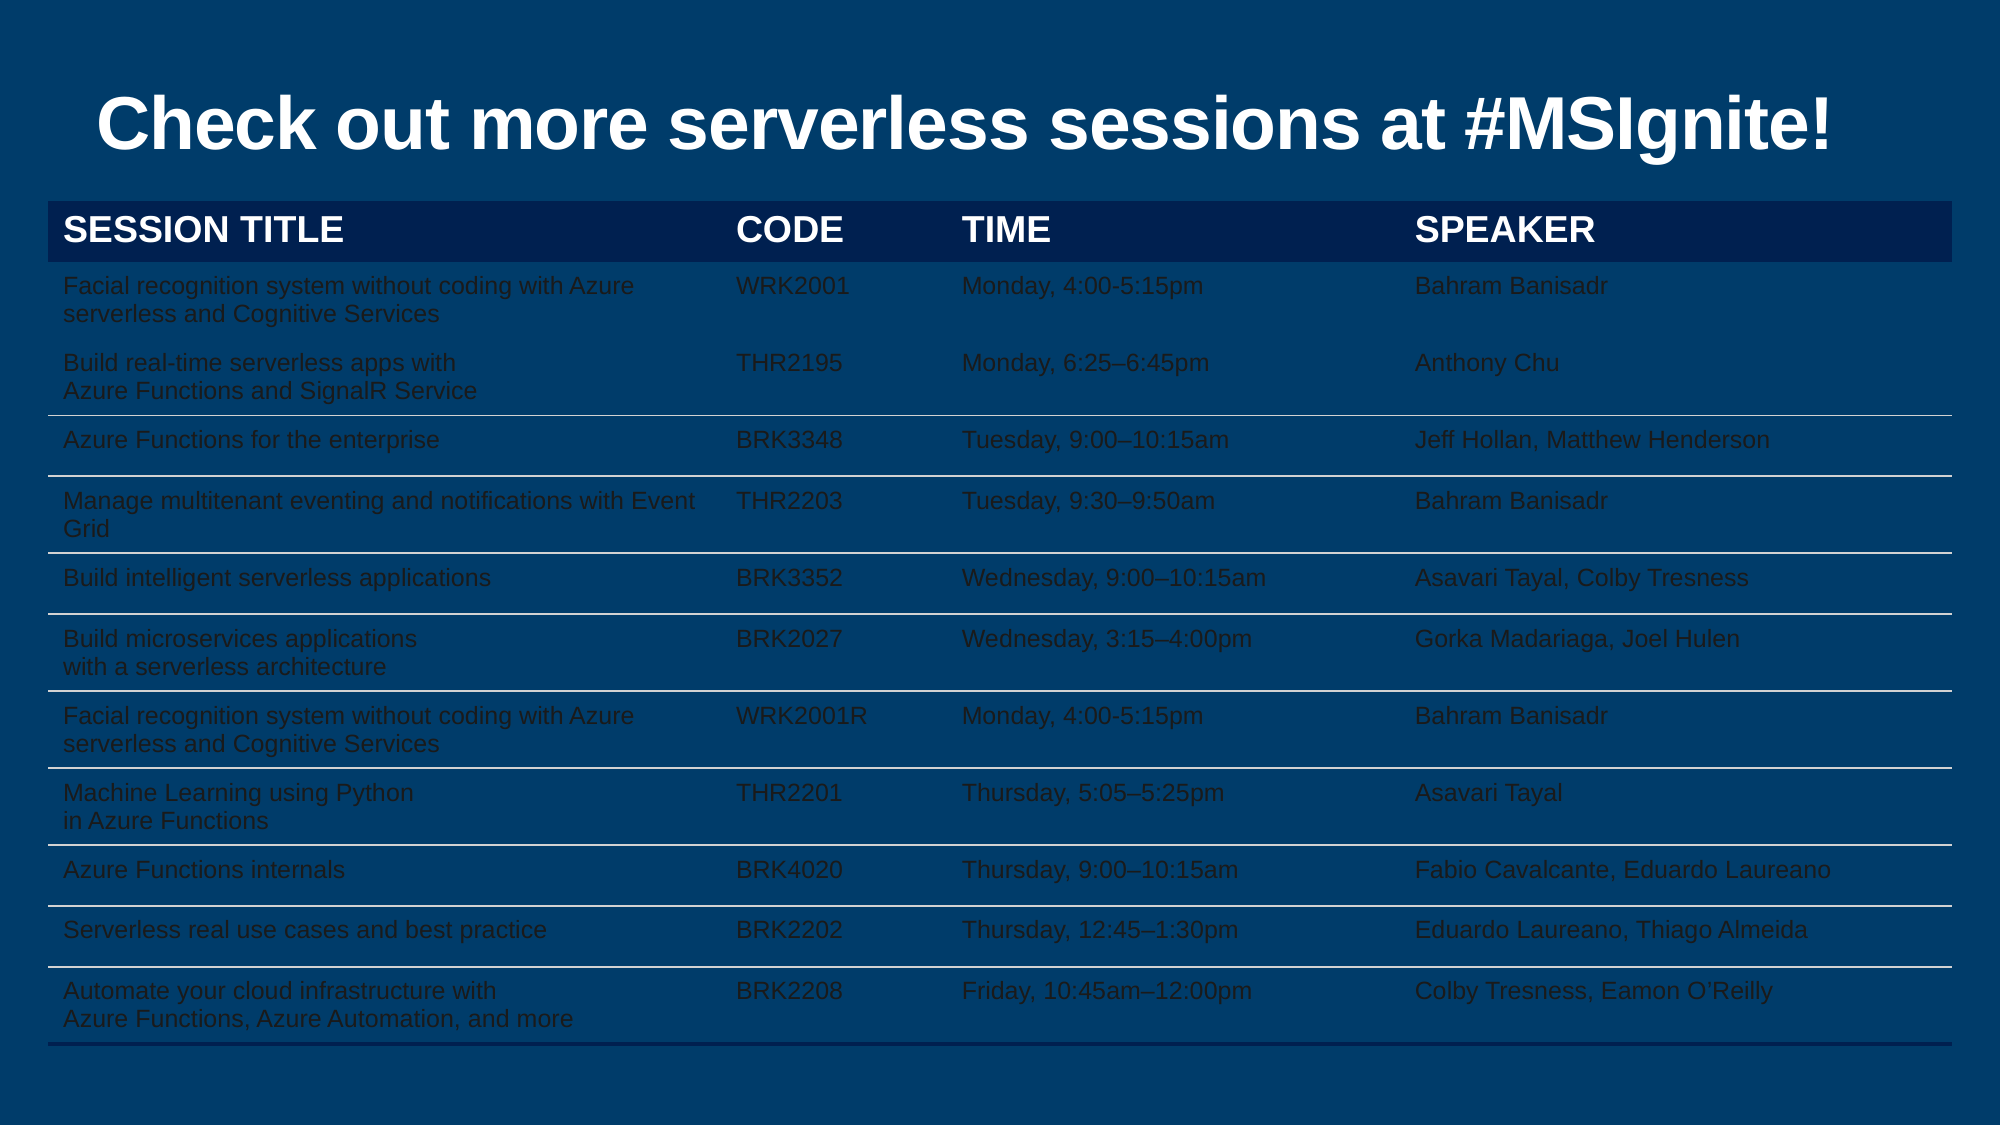

# Check out more serverless sessions at #MSIgnite!
| SESSION TITLE | CODE | TIME | SPEAKER |
| --- | --- | --- | --- |
| Facial recognition system without coding with Azure serverless and Cognitive Services | WRK2001 | Monday, 4:00-5:15pm | Bahram Banisadr |
| Build real-time serverless apps with Azure Functions and SignalR Service | THR2195 | Monday, 6:25–6:45pm | Anthony Chu |
| Azure Functions for the enterprise | BRK3348 | Tuesday, 9:00–10:15am | Jeff Hollan, Matthew Henderson |
| Manage multitenant eventing and notifications with Event Grid | THR2203 | Tuesday, 9:30–9:50am | Bahram Banisadr |
| Build intelligent serverless applications | BRK3352 | Wednesday, 9:00–10:15am | Asavari Tayal, Colby Tresness |
| Build microservices applications with a serverless architecture | BRK2027 | Wednesday, 3:15–4:00pm | Gorka Madariaga, Joel Hulen |
| Facial recognition system without coding with Azure serverless and Cognitive Services | WRK2001R | Monday, 4:00-5:15pm | Bahram Banisadr |
| Machine Learning using Python in Azure Functions | THR2201 | Thursday, 5:05–5:25pm | Asavari Tayal |
| Azure Functions internals | BRK4020 | Thursday, 9:00–10:15am | Fabio Cavalcante, Eduardo Laureano |
| Serverless real use cases and best practice | BRK2202 | Thursday, 12:45–1:30pm | Eduardo Laureano, Thiago Almeida |
| Automate your cloud infrastructure with Azure Functions, Azure Automation, and more | BRK2208 | Friday, 10:45am–12:00pm | Colby Tresness, Eamon O’Reilly |